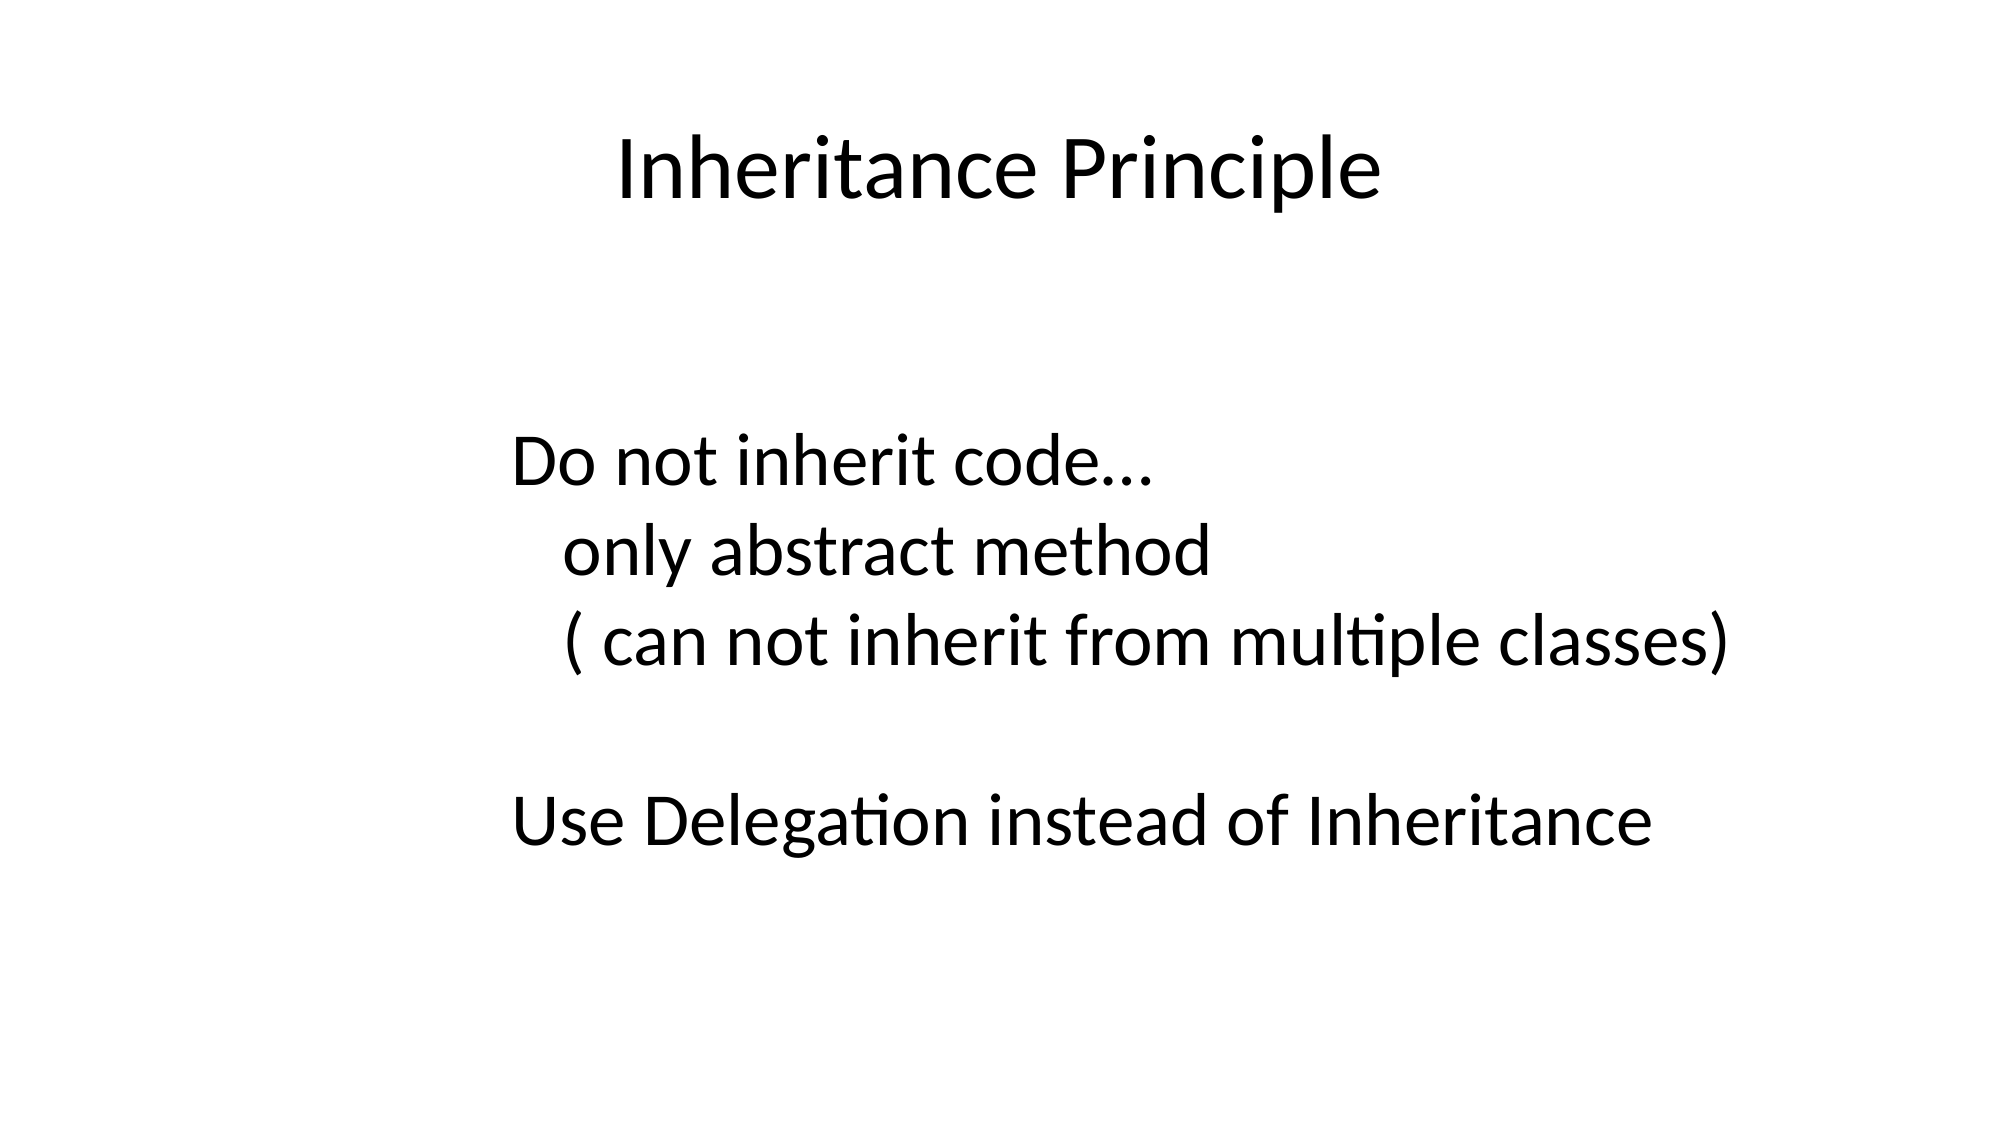

# Inheritance Principle
Do not inherit code…
   only abstract method
   ( can not inherit from multiple classes)

Use Delegation instead of Inheritance